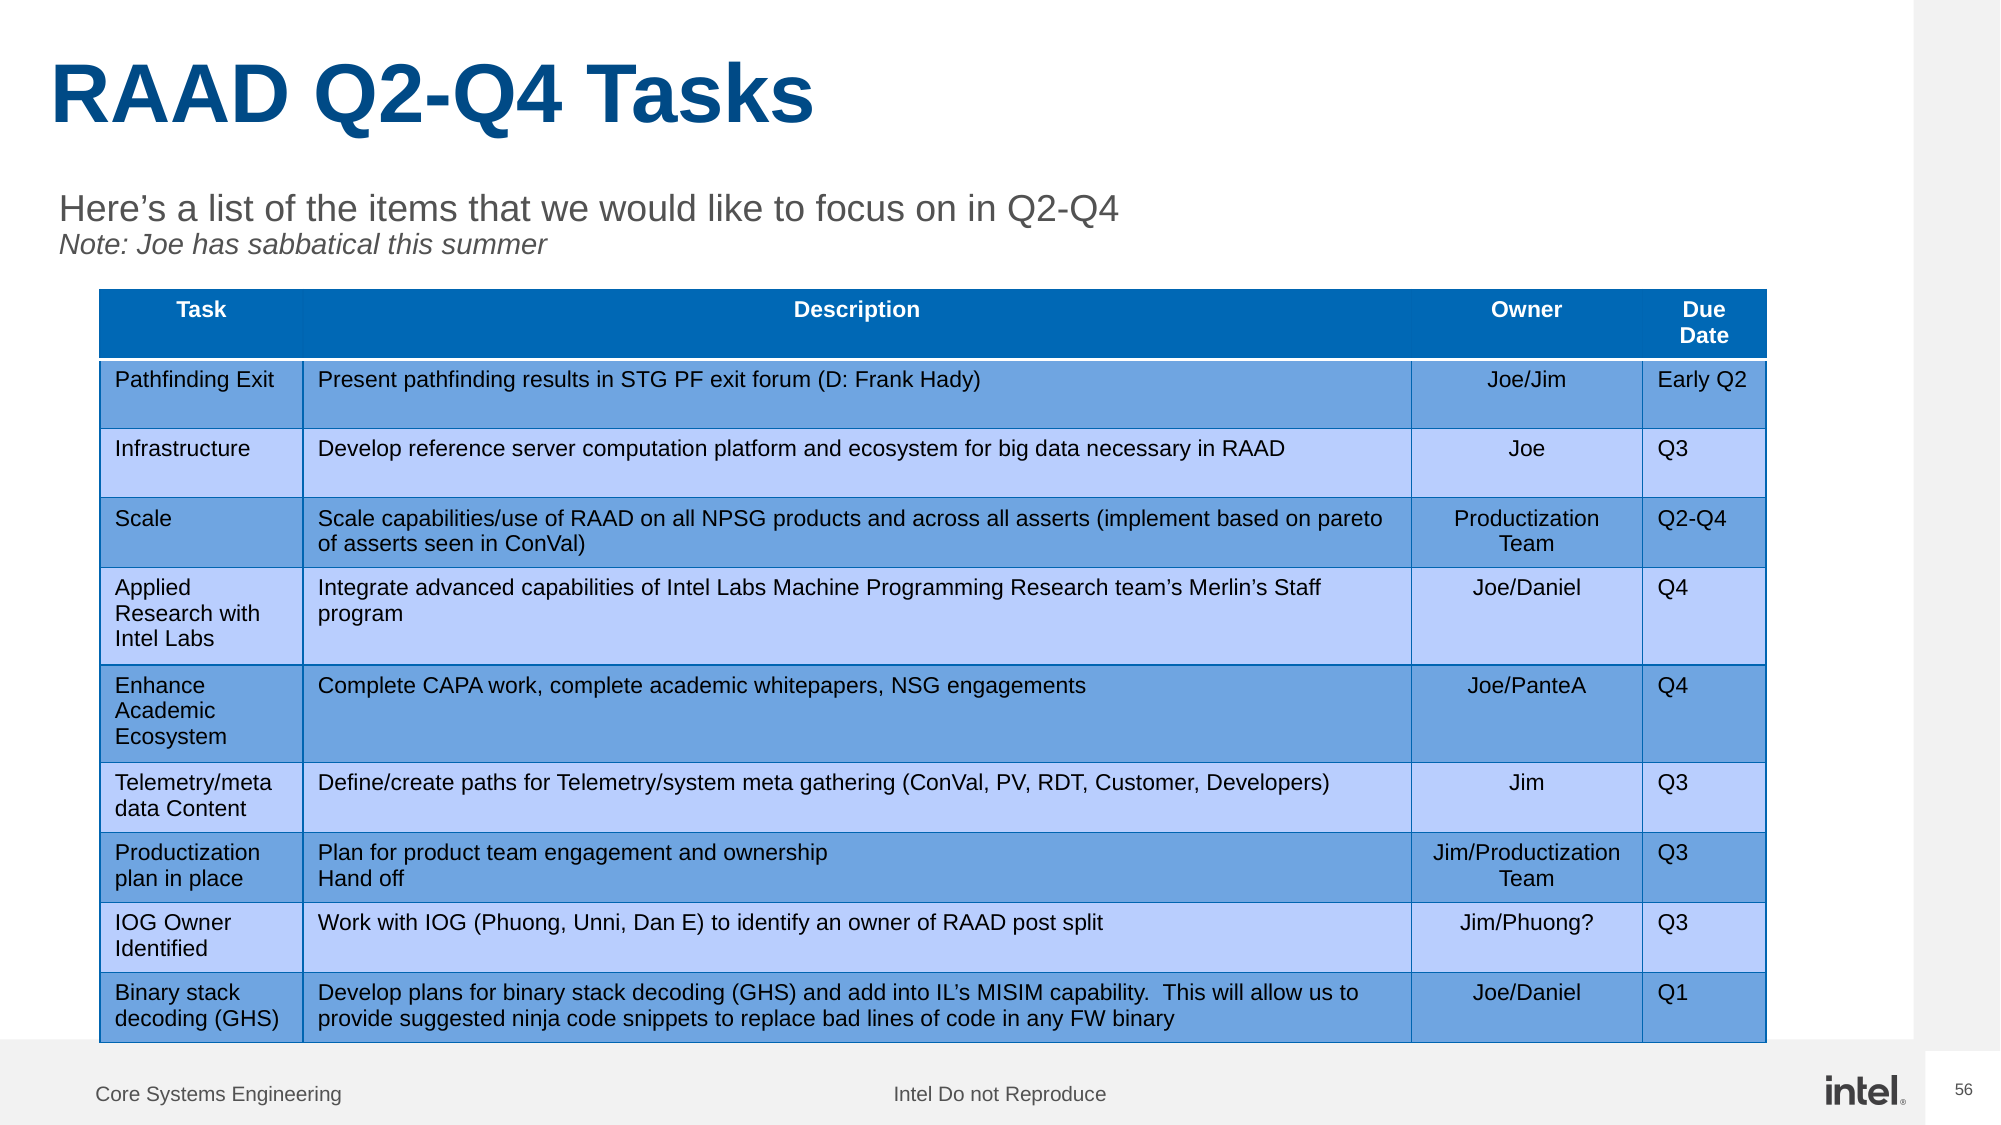

7

# RAAD Q2-Q4 Tasks
Here’s a list of the items that we would like to focus on in Q2-Q4
Note: Joe has sabbatical this summer
| Task | Description | Owner | Due Date |
| --- | --- | --- | --- |
| Pathfinding Exit | Present pathfinding results in STG PF exit forum (D: Frank Hady) | Joe/Jim | Early Q2 |
| Infrastructure | Develop reference server computation platform and ecosystem for big data necessary in RAAD | Joe | Q3 |
| Scale | Scale capabilities/use of RAAD on all NPSG products and across all asserts (implement based on pareto of asserts seen in ConVal) | Productization Team | Q2-Q4 |
| Applied Research with Intel Labs | Integrate advanced capabilities of Intel Labs Machine Programming Research team’s Merlin’s Staff program | Joe/Daniel | Q4 |
| Enhance Academic Ecosystem | Complete CAPA work, complete academic whitepapers, NSG engagements | Joe/PanteA | Q4 |
| Telemetry/meta data Content | Define/create paths for Telemetry/system meta gathering (ConVal, PV, RDT, Customer, Developers) | Jim | Q3 |
| Productization plan in place | Plan for product team engagement and ownership Hand off | Jim/Productization Team | Q3 |
| IOG Owner Identified | Work with IOG (Phuong, Unni, Dan E) to identify an owner of RAAD post split | Jim/Phuong? | Q3 |
| Binary stack decoding (GHS) | Develop plans for binary stack decoding (GHS) and add into IL’s MISIM capability. This will allow us to provide suggested ninja code snippets to replace bad lines of code in any FW binary | Joe/Daniel | Q1 |